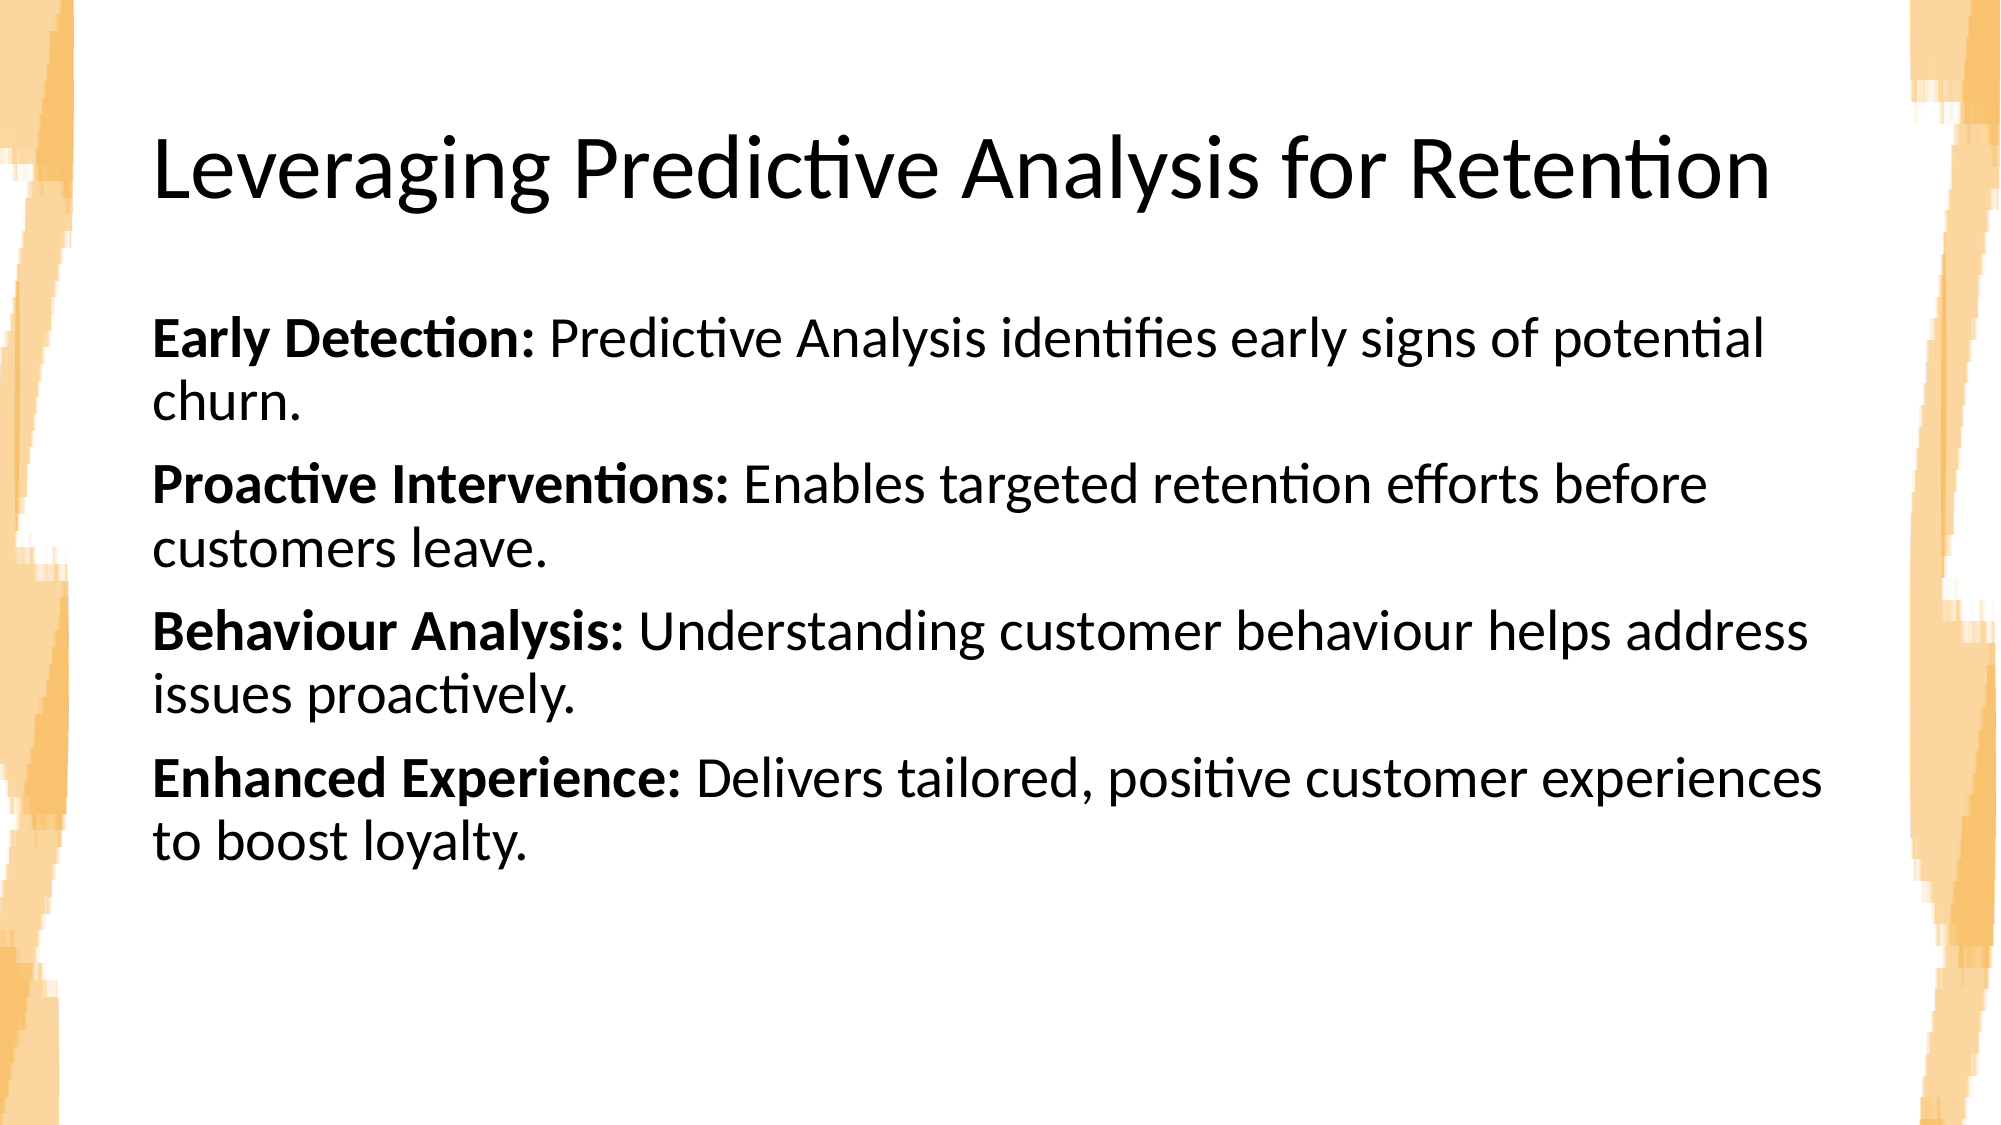

# Leveraging Predictive Analysis for Retention
Early Detection: Predictive Analysis identifies early signs of potential churn.
Proactive Interventions: Enables targeted retention efforts before customers leave.
Behaviour Analysis: Understanding customer behaviour helps address issues proactively.
Enhanced Experience: Delivers tailored, positive customer experiences to boost loyalty.